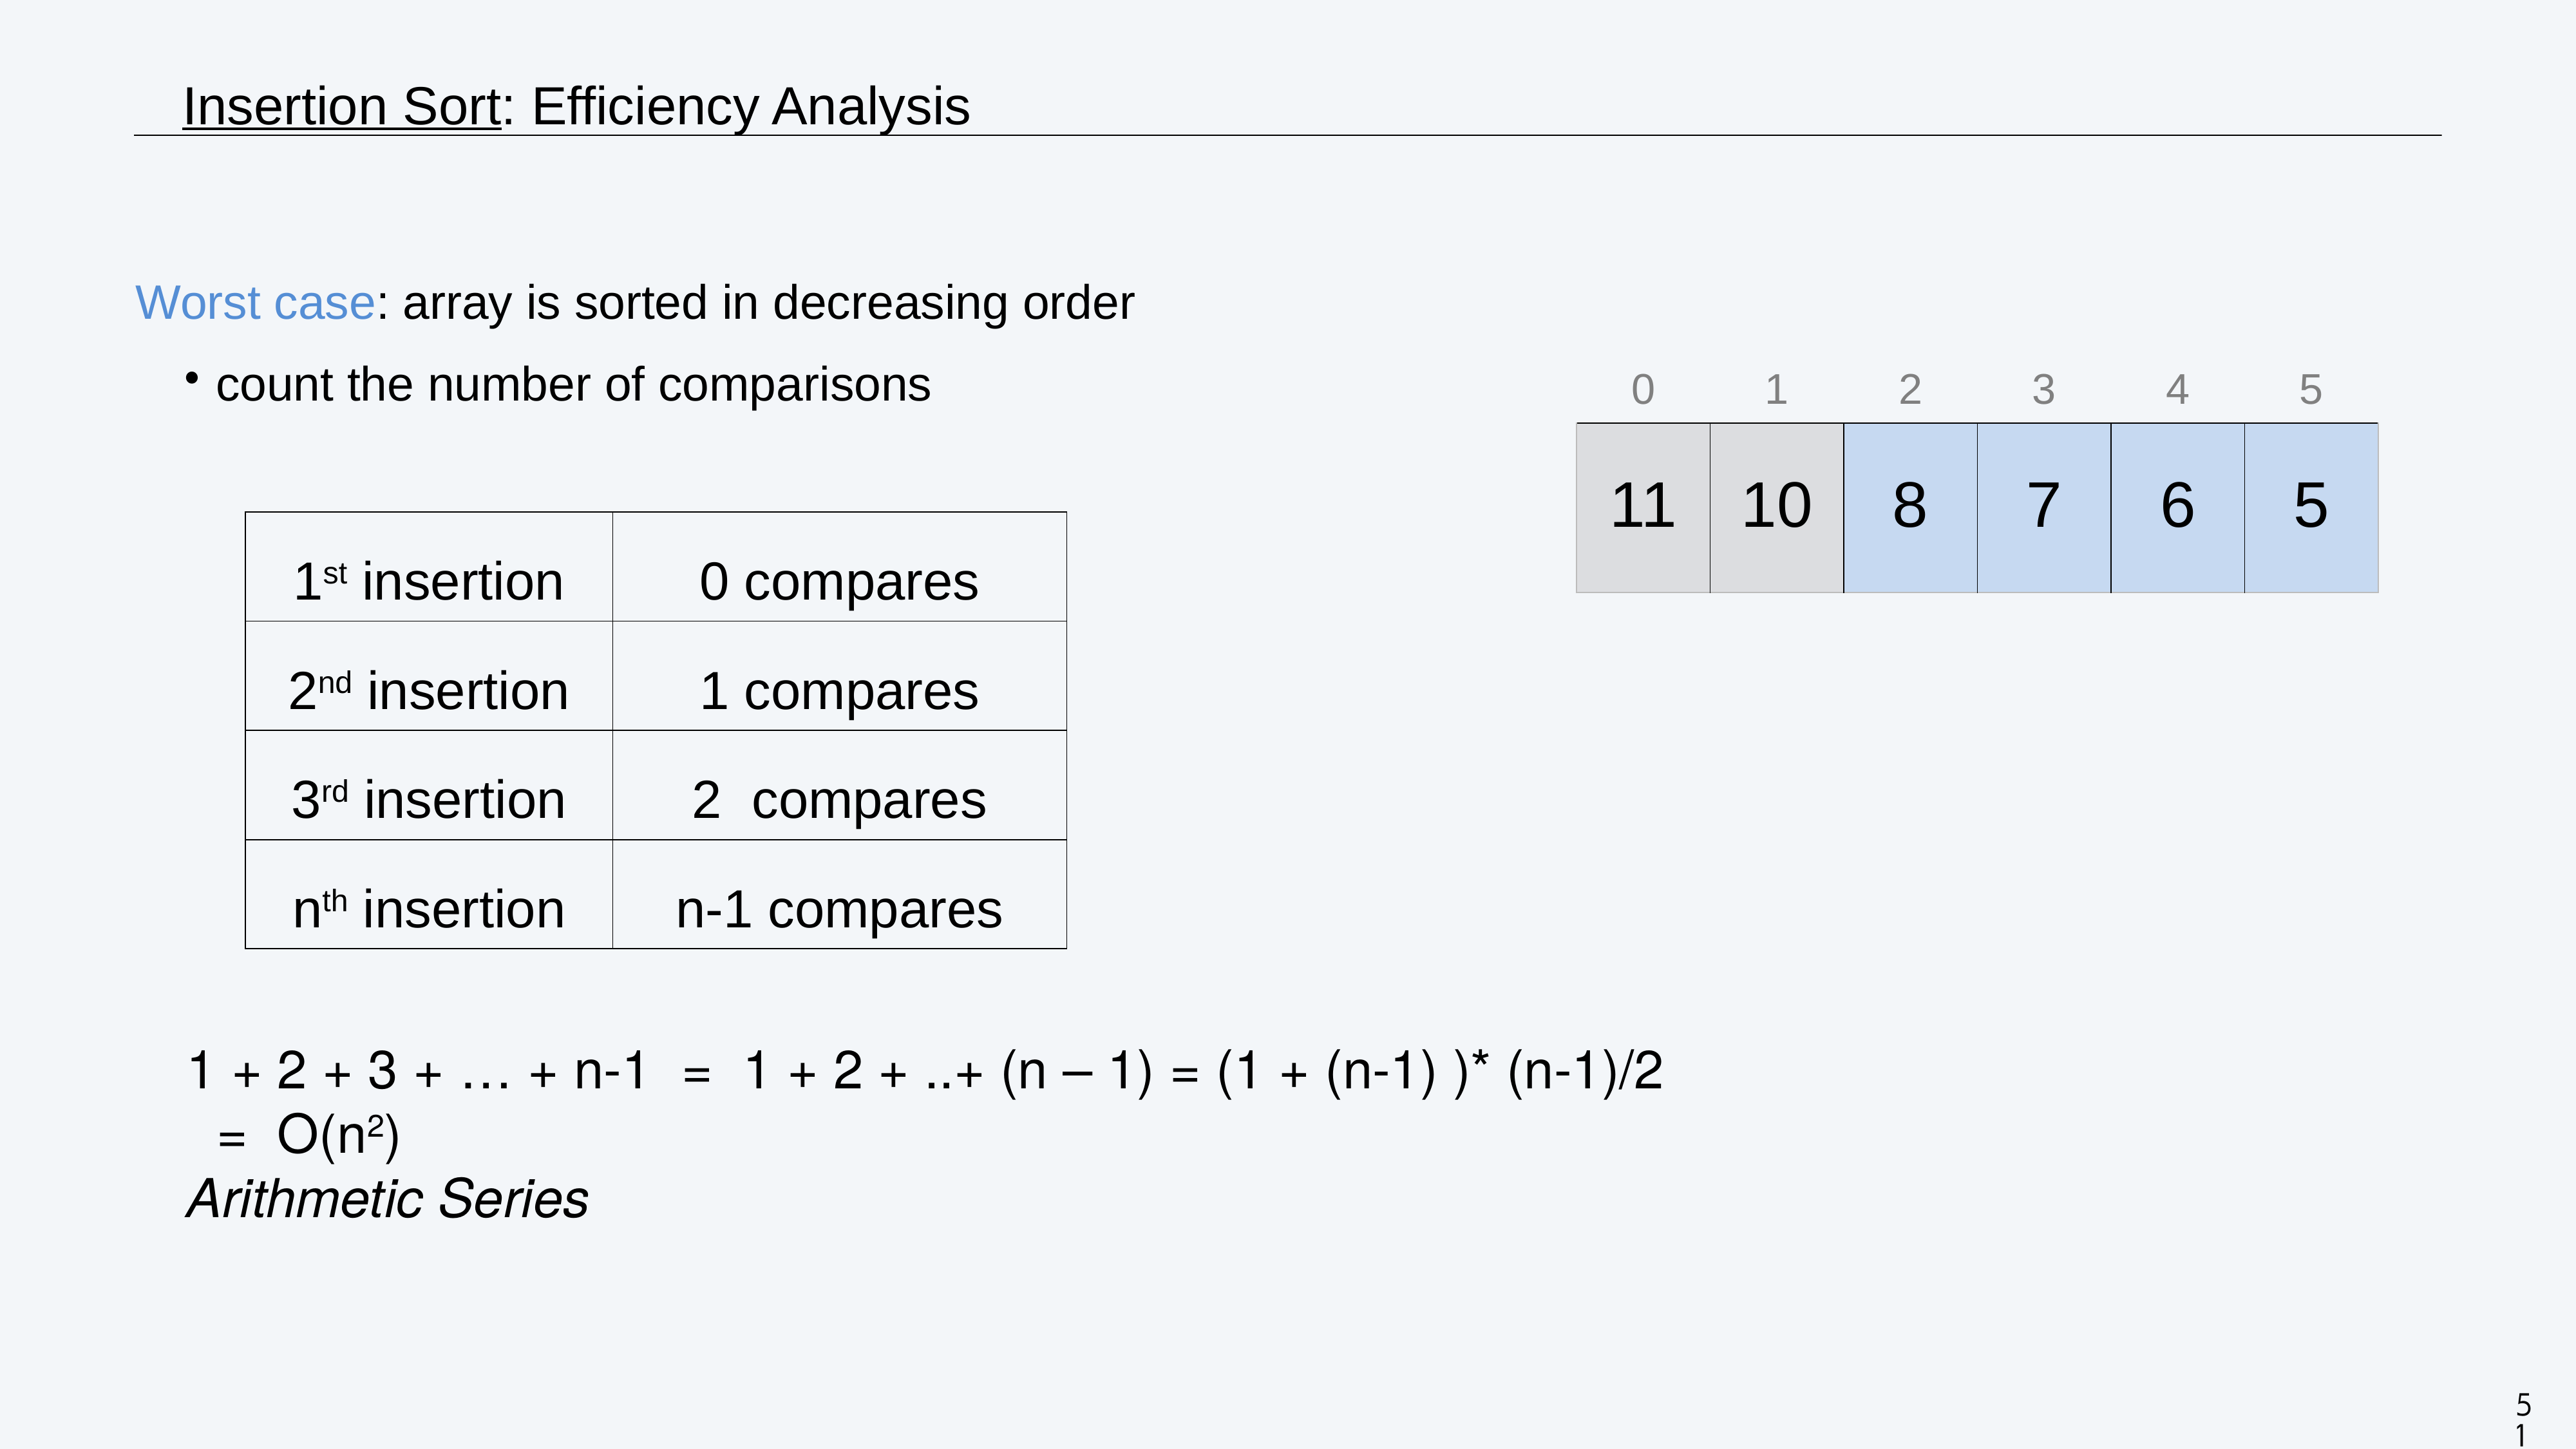

CS111: Centeno-Trees
# Insertion Sort: Efficiency Analysis
Worst case: array is sorted in decreasing order
count the number of comparisons
| 0 | 1 | 2 | 3 | 4 | 5 |
| --- | --- | --- | --- | --- | --- |
| 11 | 10 | 8 | 7 | 6 | 5 |
| 1st insertion | 0 compares |
| --- | --- |
| 2nd insertion | 1 compares |
| 3rd insertion | 2 compares |
| nth insertion | n-1 compares |
1 + 2 + 3 + … + n-1  =  1 + 2 + ..+ (n – 1) = (1 + (n-1) )* (n-1)/2   =  O(n2)
Arithmetic Series
51